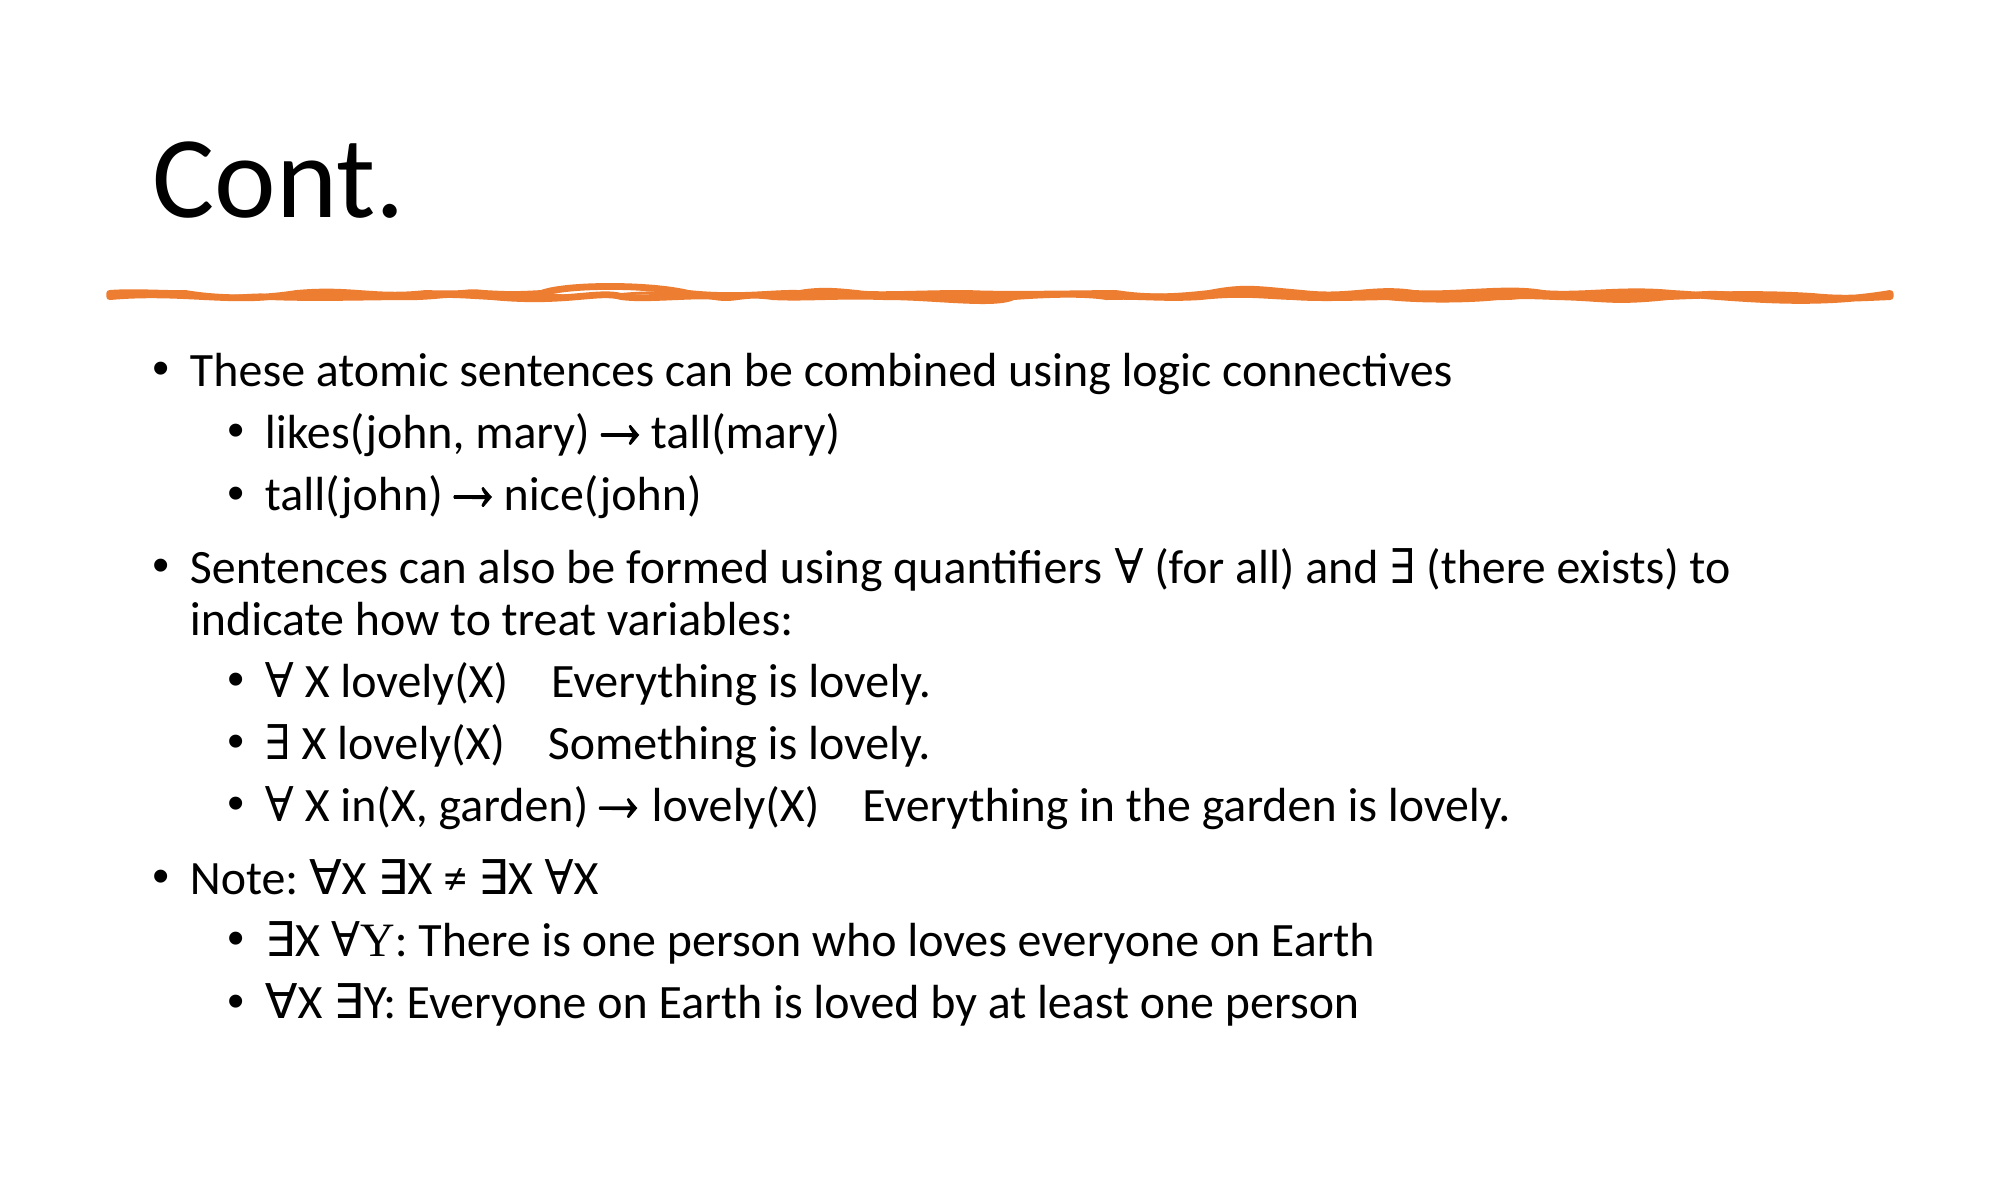

# Cont.

These atomic sentences can be combined using logic connectives
likes(john, mary) → tall(mary)
tall(john) → nice(john)
Sentences can also be formed using quantifiers ∀ (for all) and ∃ (there exists) to indicate how to treat variables:
∀ X lovely(X)    Everything is lovely.
∃ X lovely(X)    Something is lovely.
∀ X in(X, garden) → lovely(X)    Everything in the garden is lovely.
Note: ∀X ∃X ≠ ∃X ∀X
∃X ∀Y: There is one person who loves everyone on Earth
∀X ∃Y: Everyone on Earth is loved by at least one person